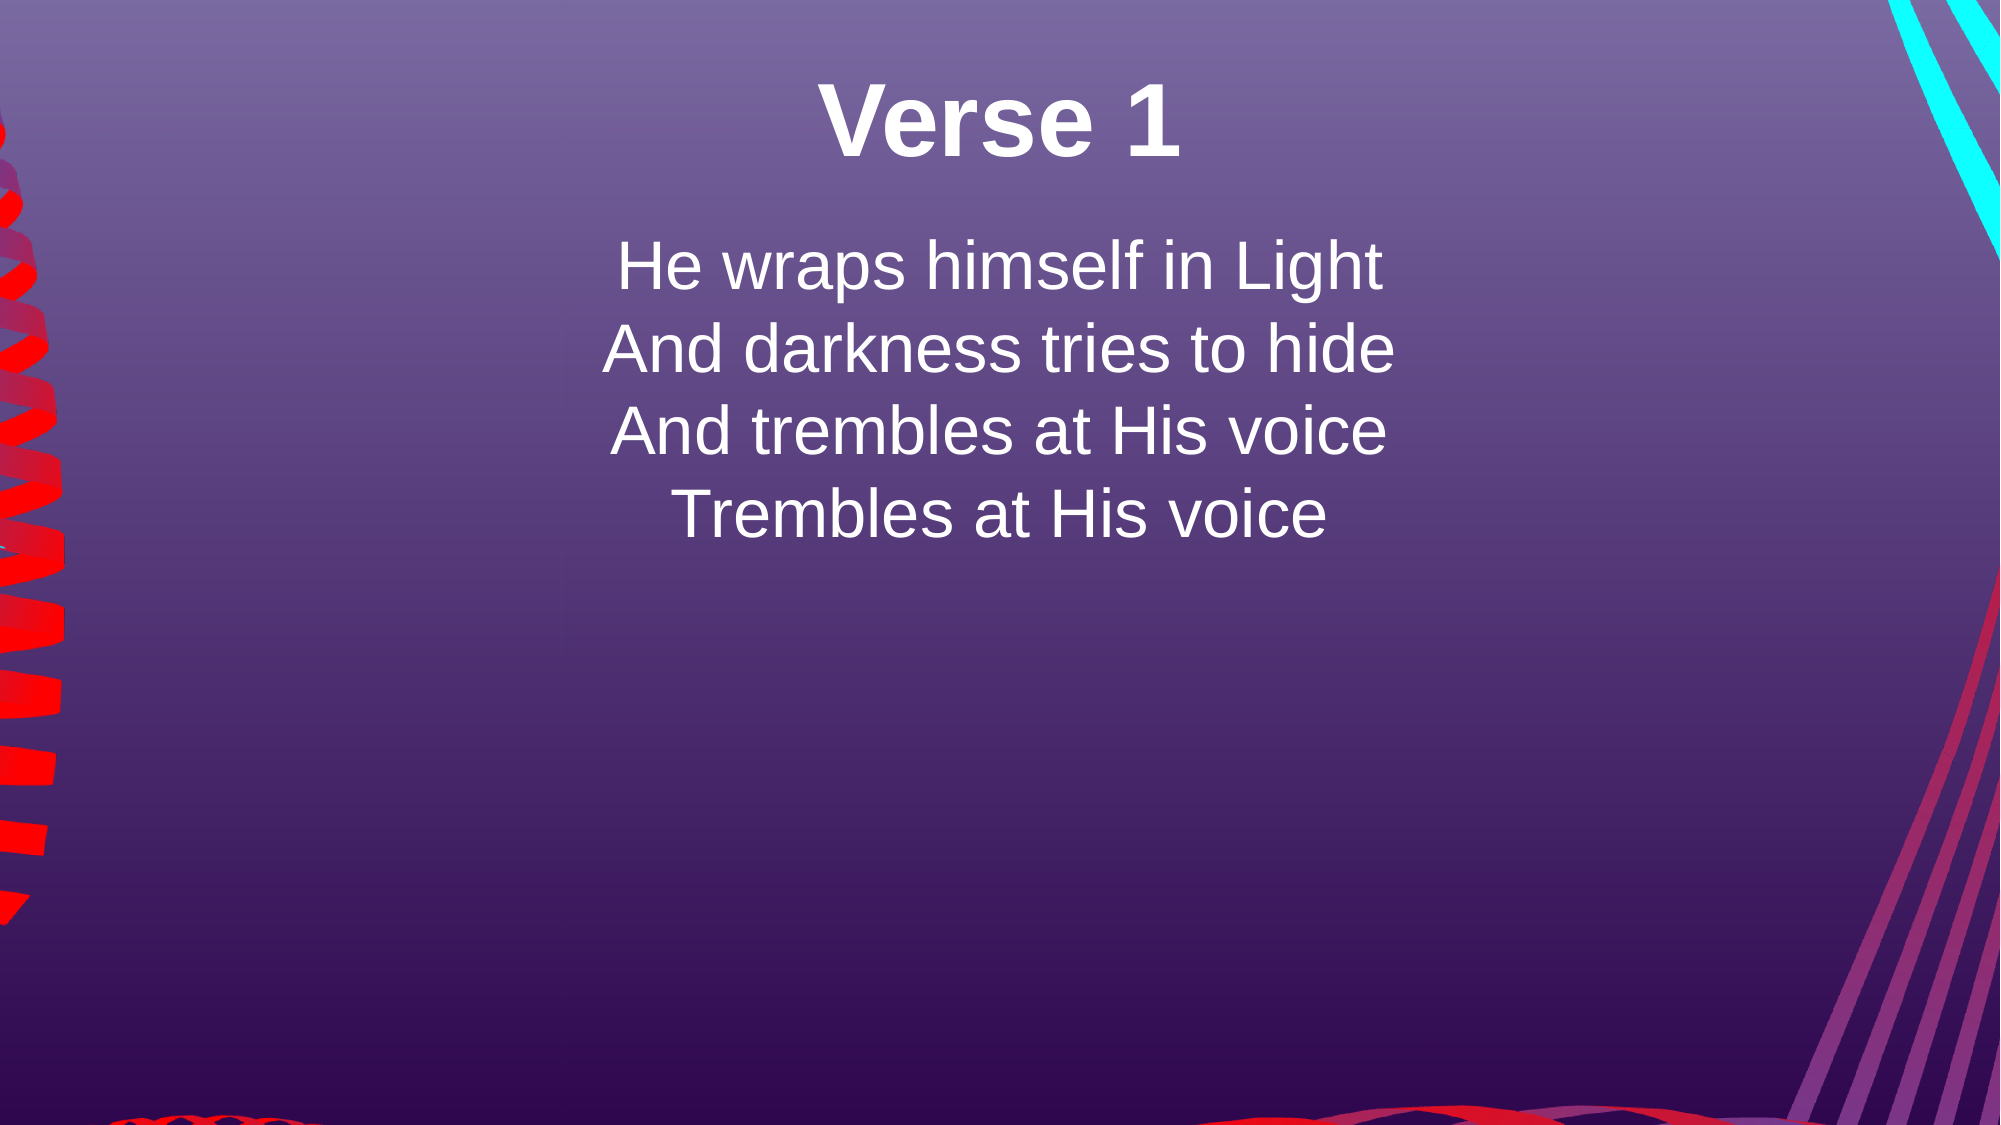

Verse 1
He wraps himself in Light
And darkness tries to hide
And trembles at His voice
Trembles at His voice